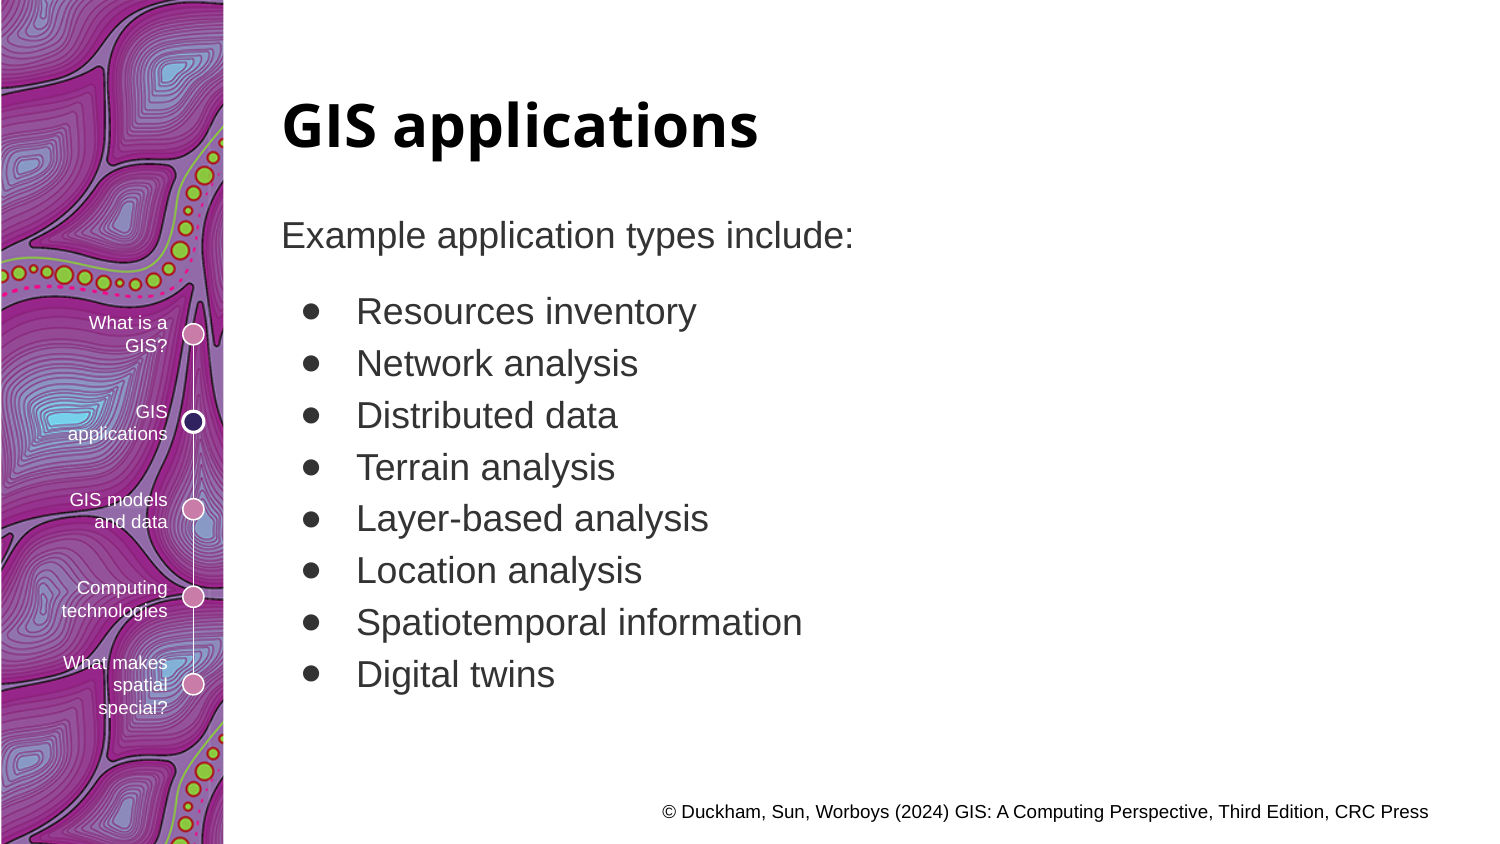

# GIS applications
Example application types include:
Resources inventory
Network analysis
Distributed data
Terrain analysis
Layer-based analysis
Location analysis
Spatiotemporal information
Digital twins